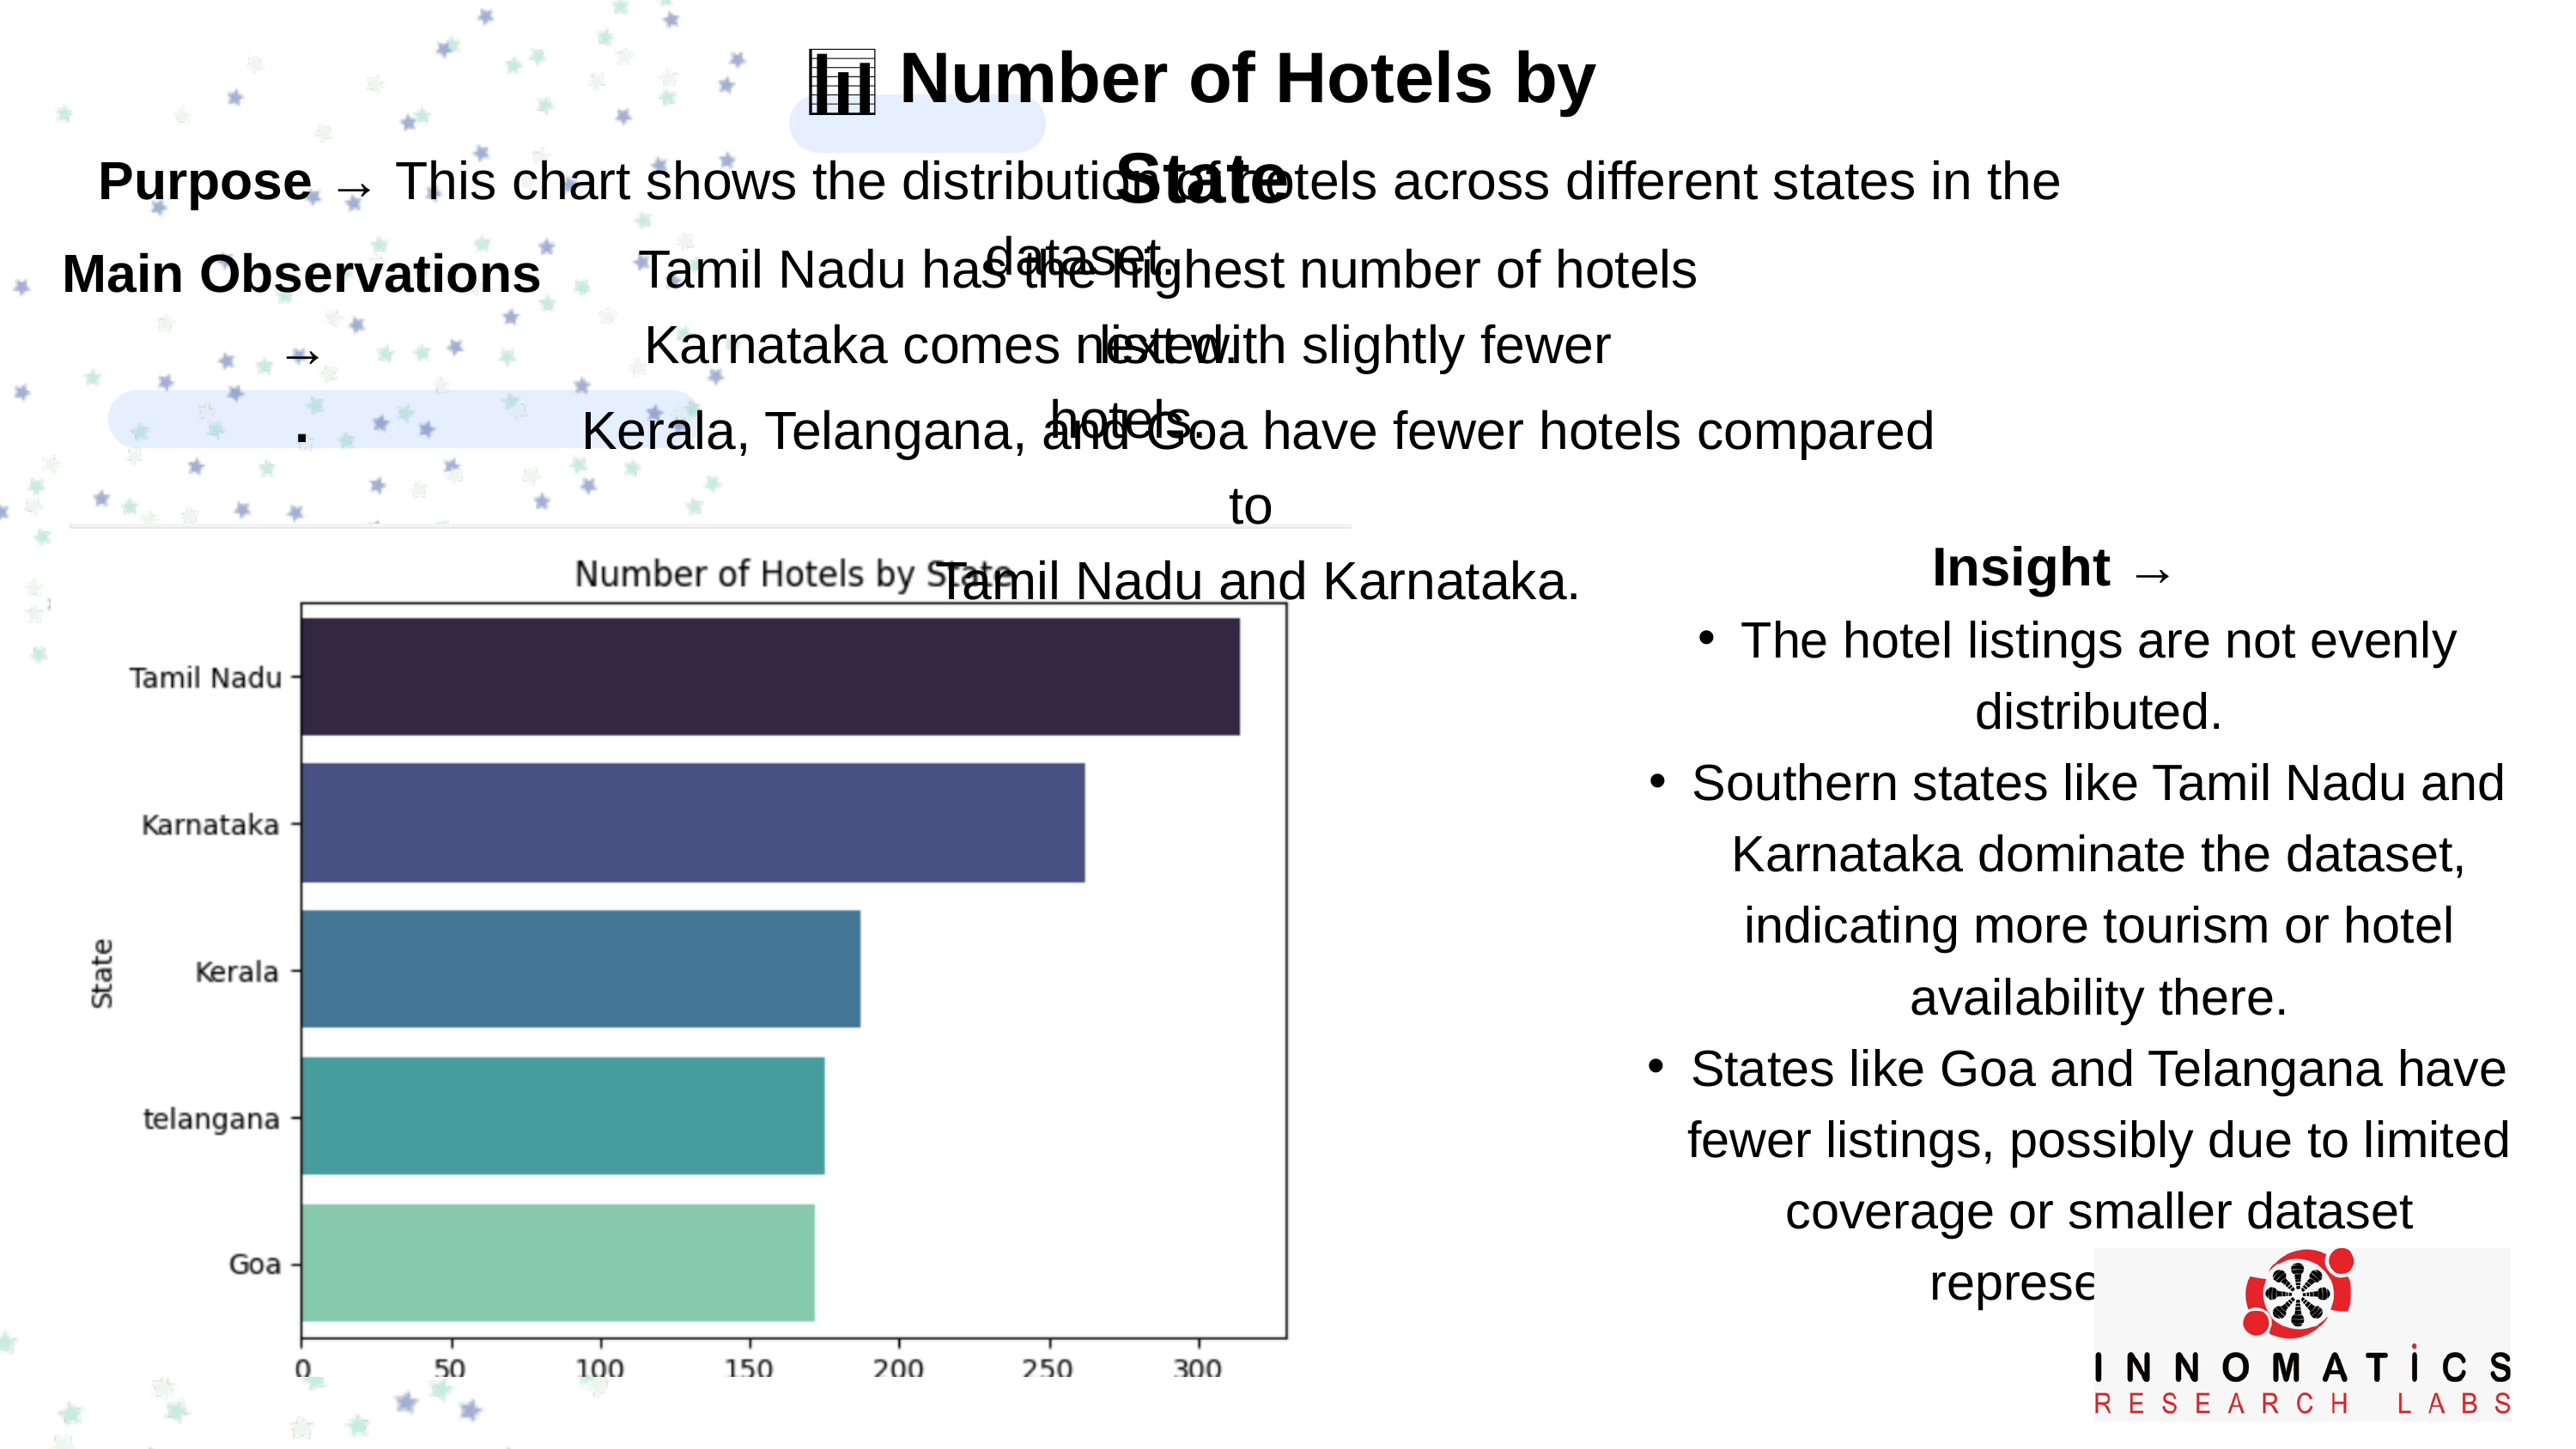

📊 Number of Hotels by State

Purpose → This chart shows the distribution of hotels across different states in the dataset.
Tamil Nadu has the highest number of hotels listed.
Main Observations →
.

Karnataka comes next with slightly fewer hotels.
Kerala, Telangana, and Goa have fewer hotels compared to
Tamil Nadu and Karnataka.

Insight →
The hotel listings are not evenly distributed.
Southern states like Tamil Nadu and Karnataka dominate the dataset, indicating more tourism or hotel availability there.
States like Goa and Telangana have fewer listings, possibly due to limited coverage or smaller dataset representation.